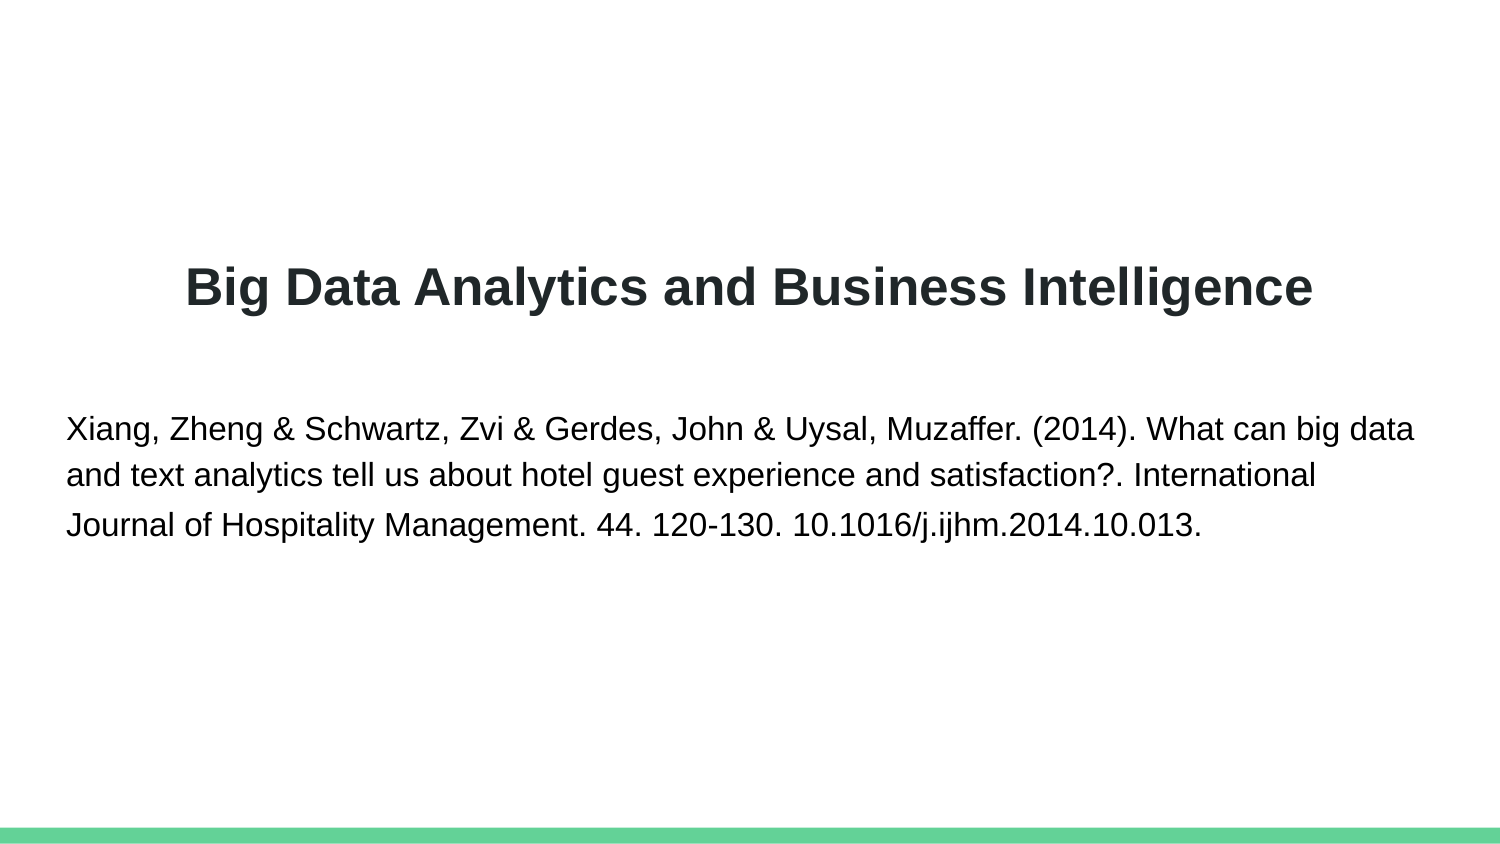

# Big Data Analytics and Business Intelligence
Xiang, Zheng & Schwartz, Zvi & Gerdes, John & Uysal, Muzaffer. (2014). What can big data and text analytics tell us about hotel guest experience and satisfaction?. International Journal of Hospitality Management. 44. 120-130. 10.1016/j.ijhm.2014.10.013.